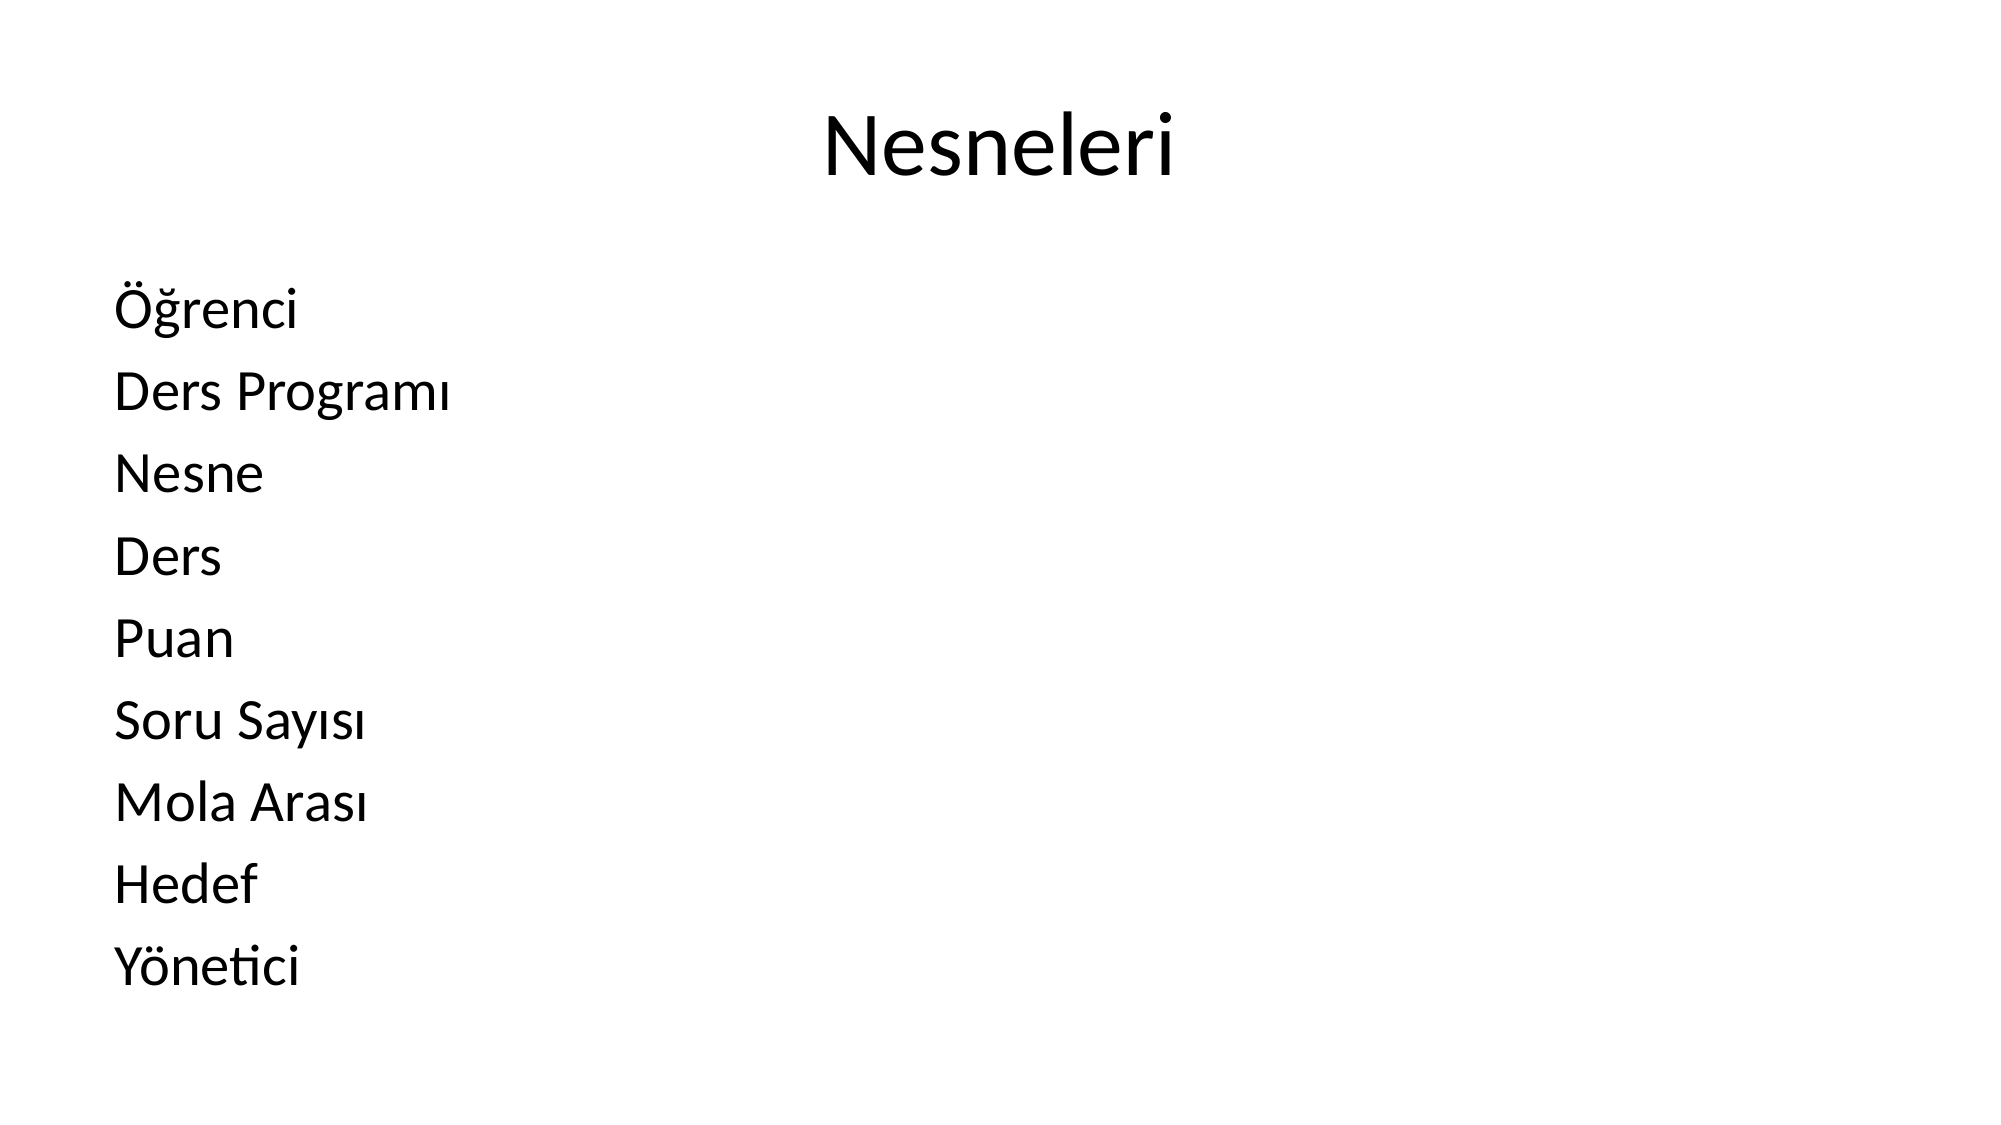

# Nesneleri
Öğrenci
Ders Programı
Nesne
Ders
Puan
Soru Sayısı
Mola Arası
Hedef
Yönetici